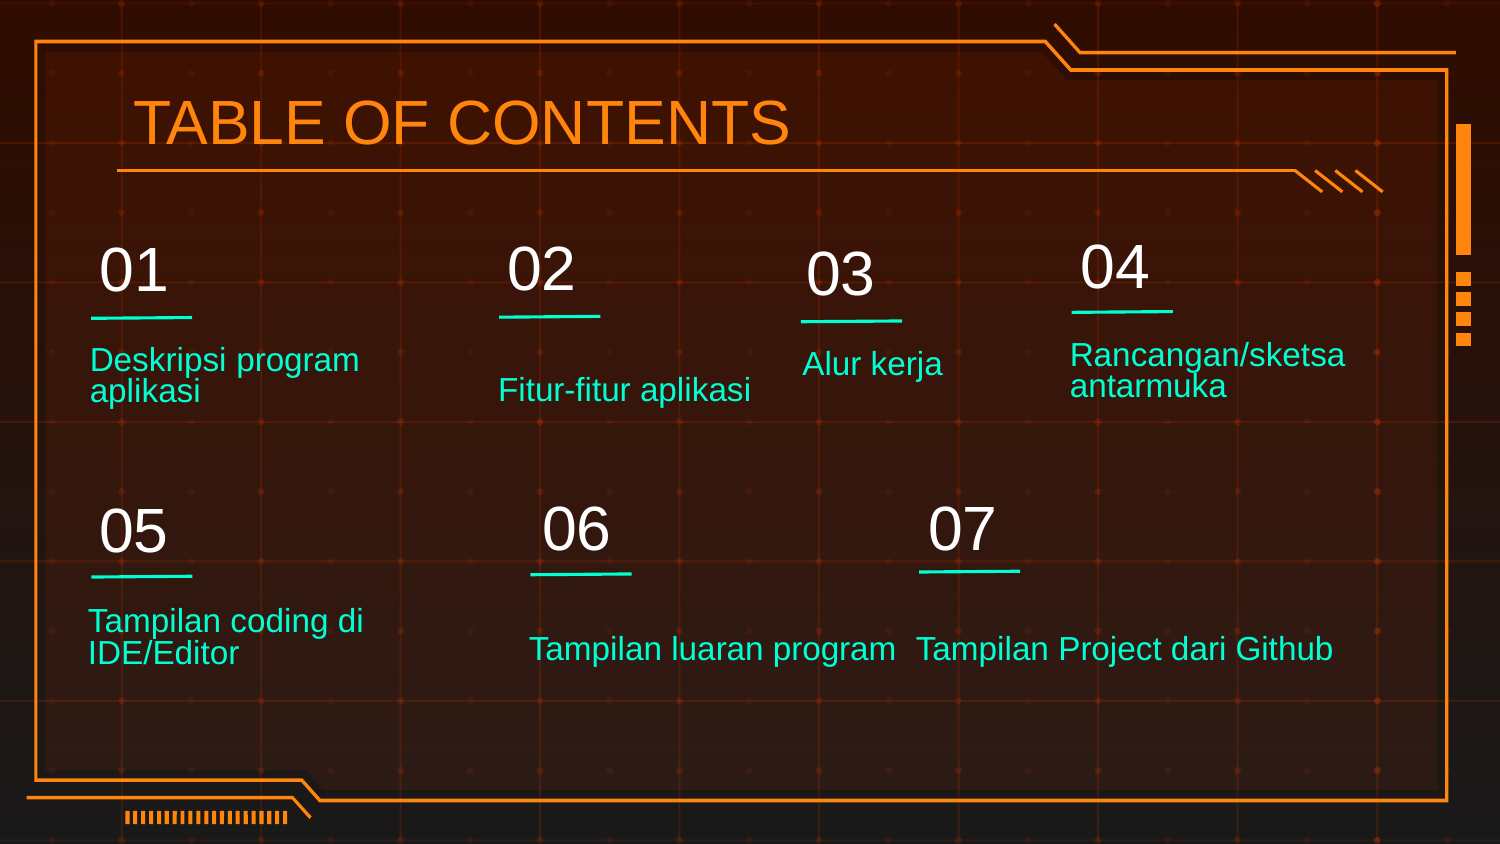

TABLE OF CONTENTS
04
02
# 01
03
Alur kerja
Rancangan/sketsa antarmuka
Fitur-fitur aplikasi
Deskripsi program aplikasi
06
07
05
Tampilan Project dari Github
Tampilan luaran program
Tampilan coding di IDE/Editor